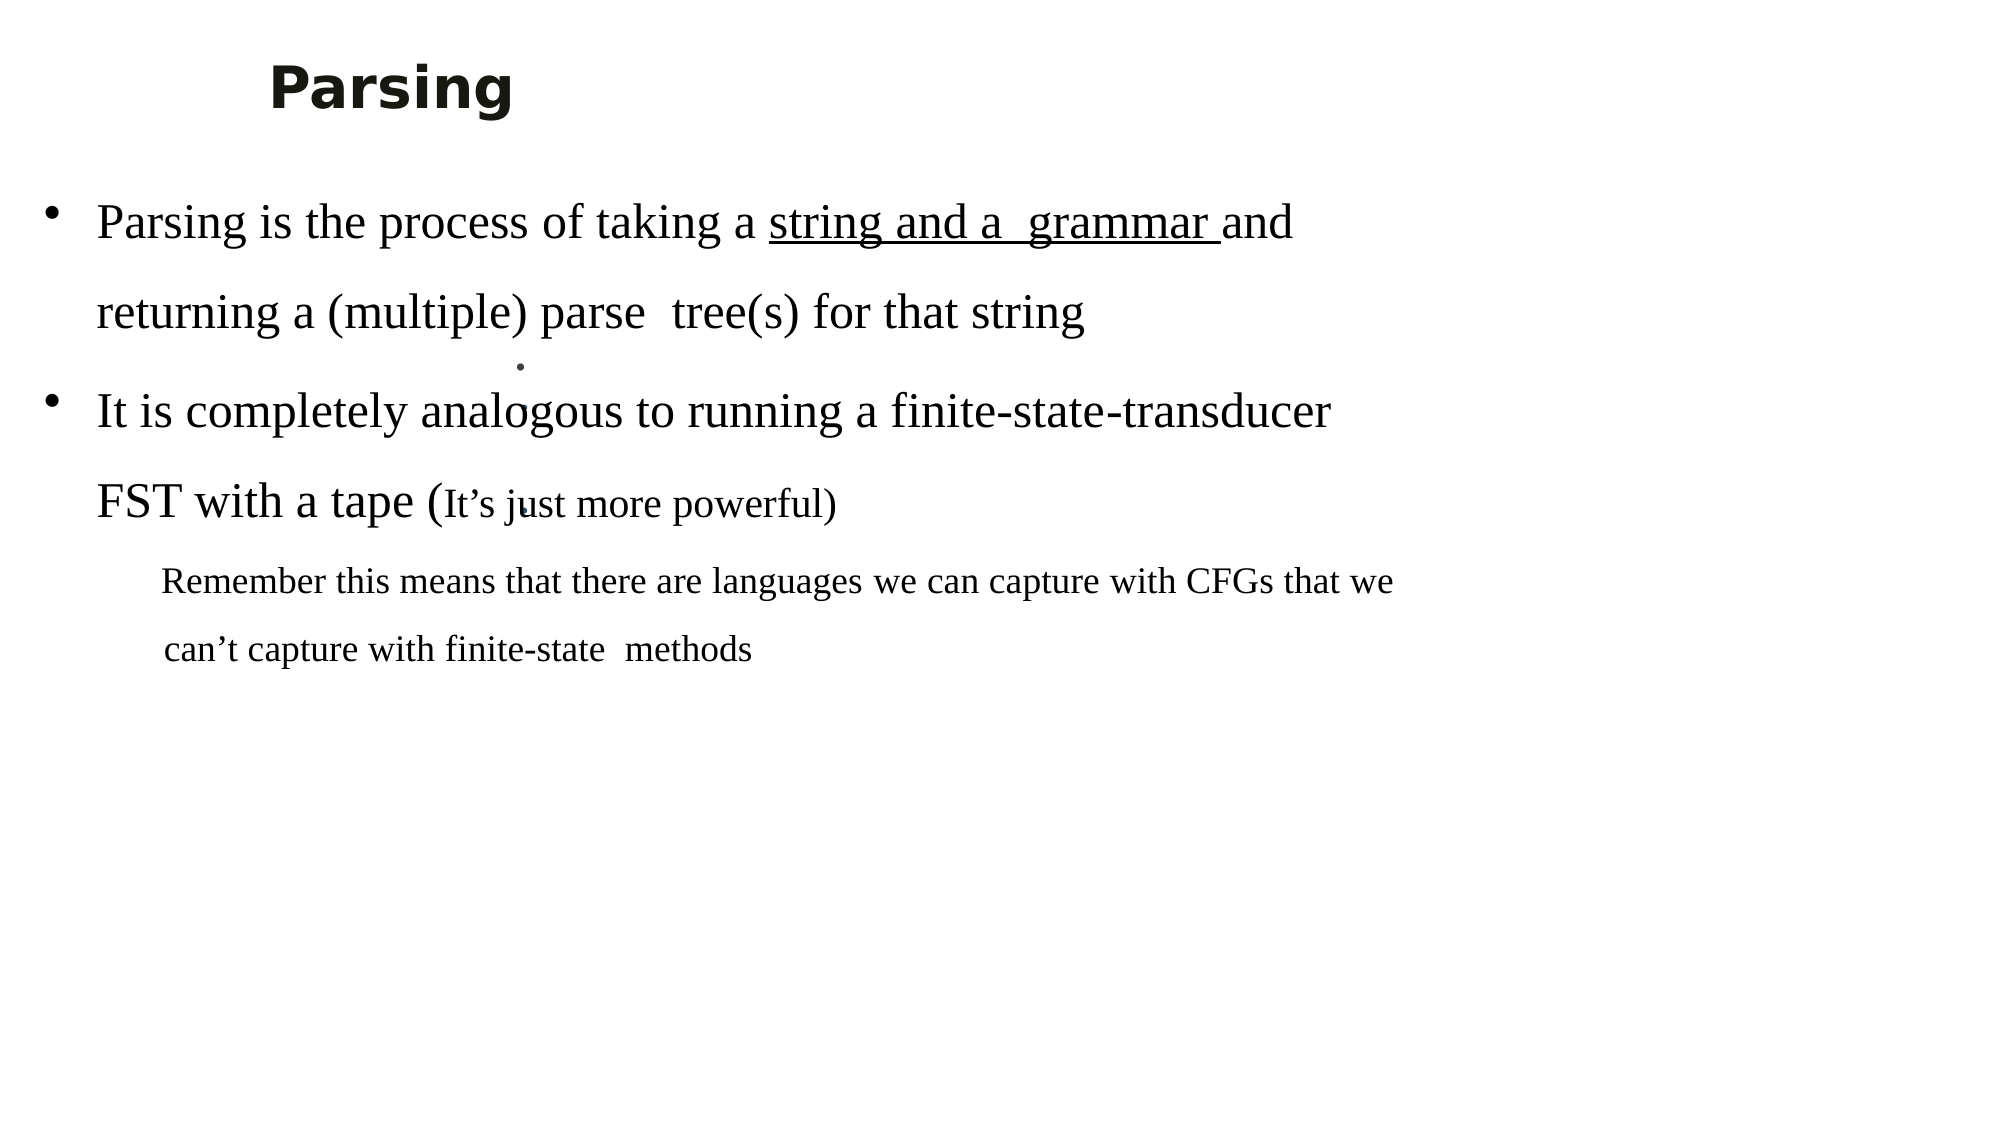

# Parsing
Parsing is the process of taking a string and a  grammar and returning a (multiple) parse  tree(s) for that string
It is completely analogous to running a finite-state-transducer FST with a tape (It’s just more powerful)
Remember this means that there are languages we can capture with CFGs that we can’t capture with finite-state  methods
•
•
•